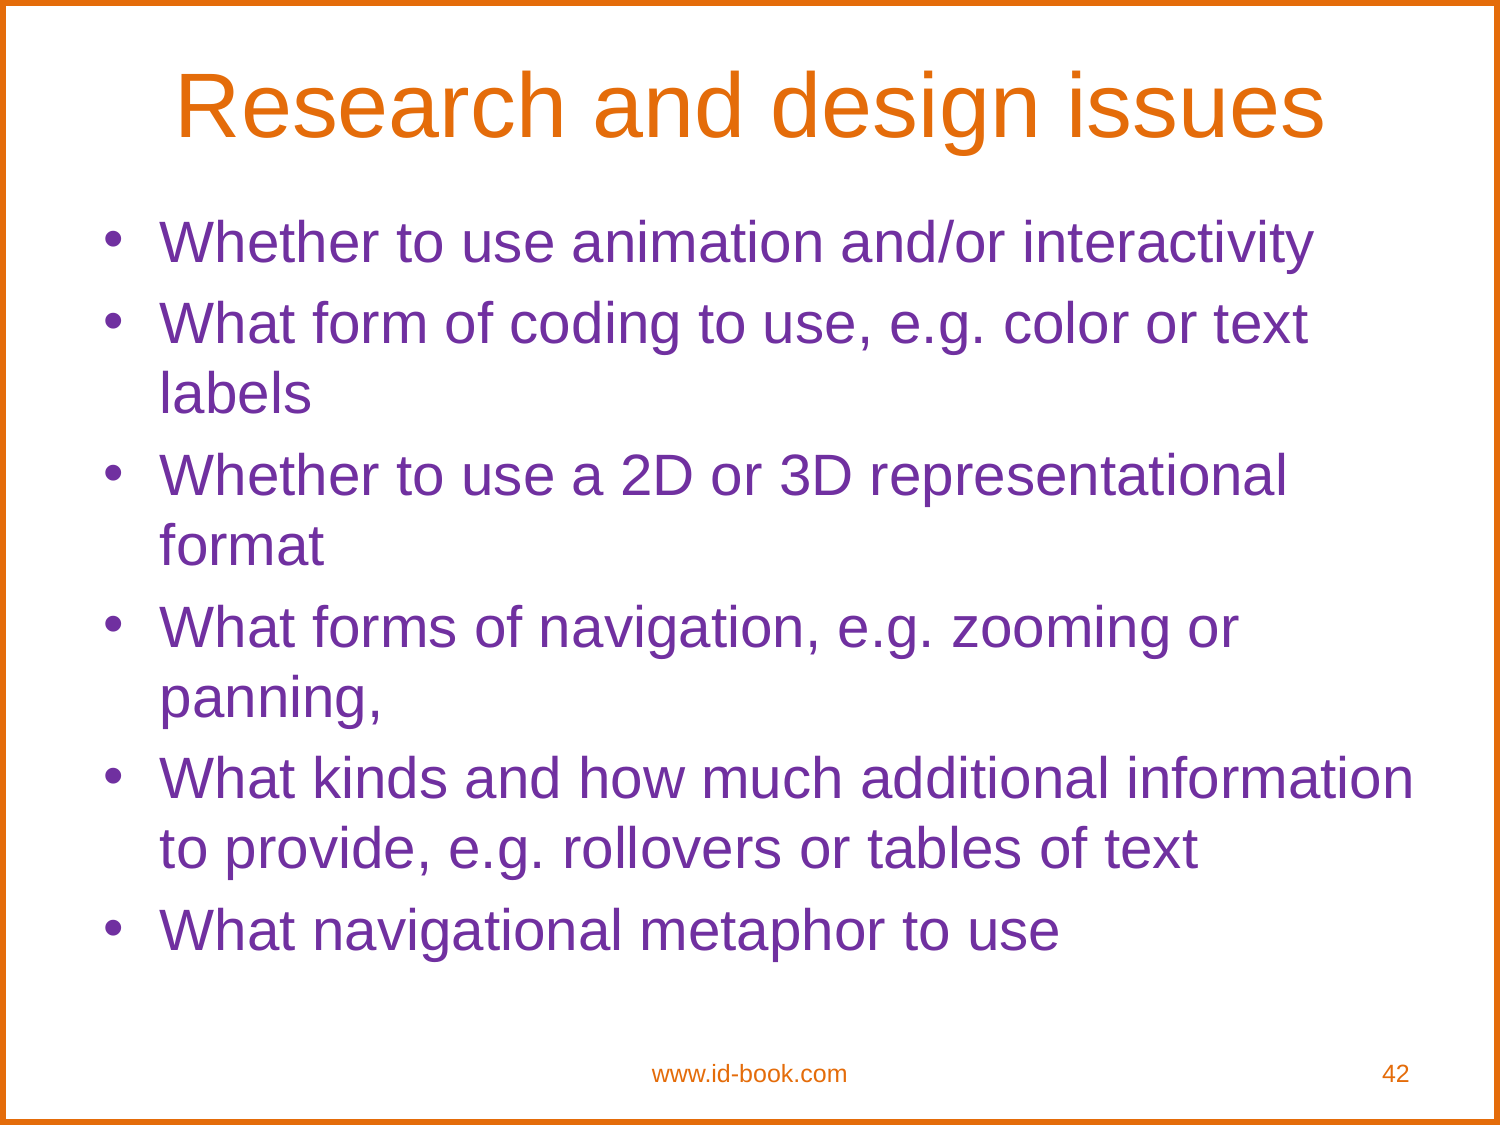

Research and design issues
Whether to use animation and/or interactivity
What form of coding to use, e.g. color or text labels
Whether to use a 2D or 3D representational format
What forms of navigation, e.g. zooming or panning,
What kinds and how much additional information to provide, e.g. rollovers or tables of text
What navigational metaphor to use
www.id-book.com
42